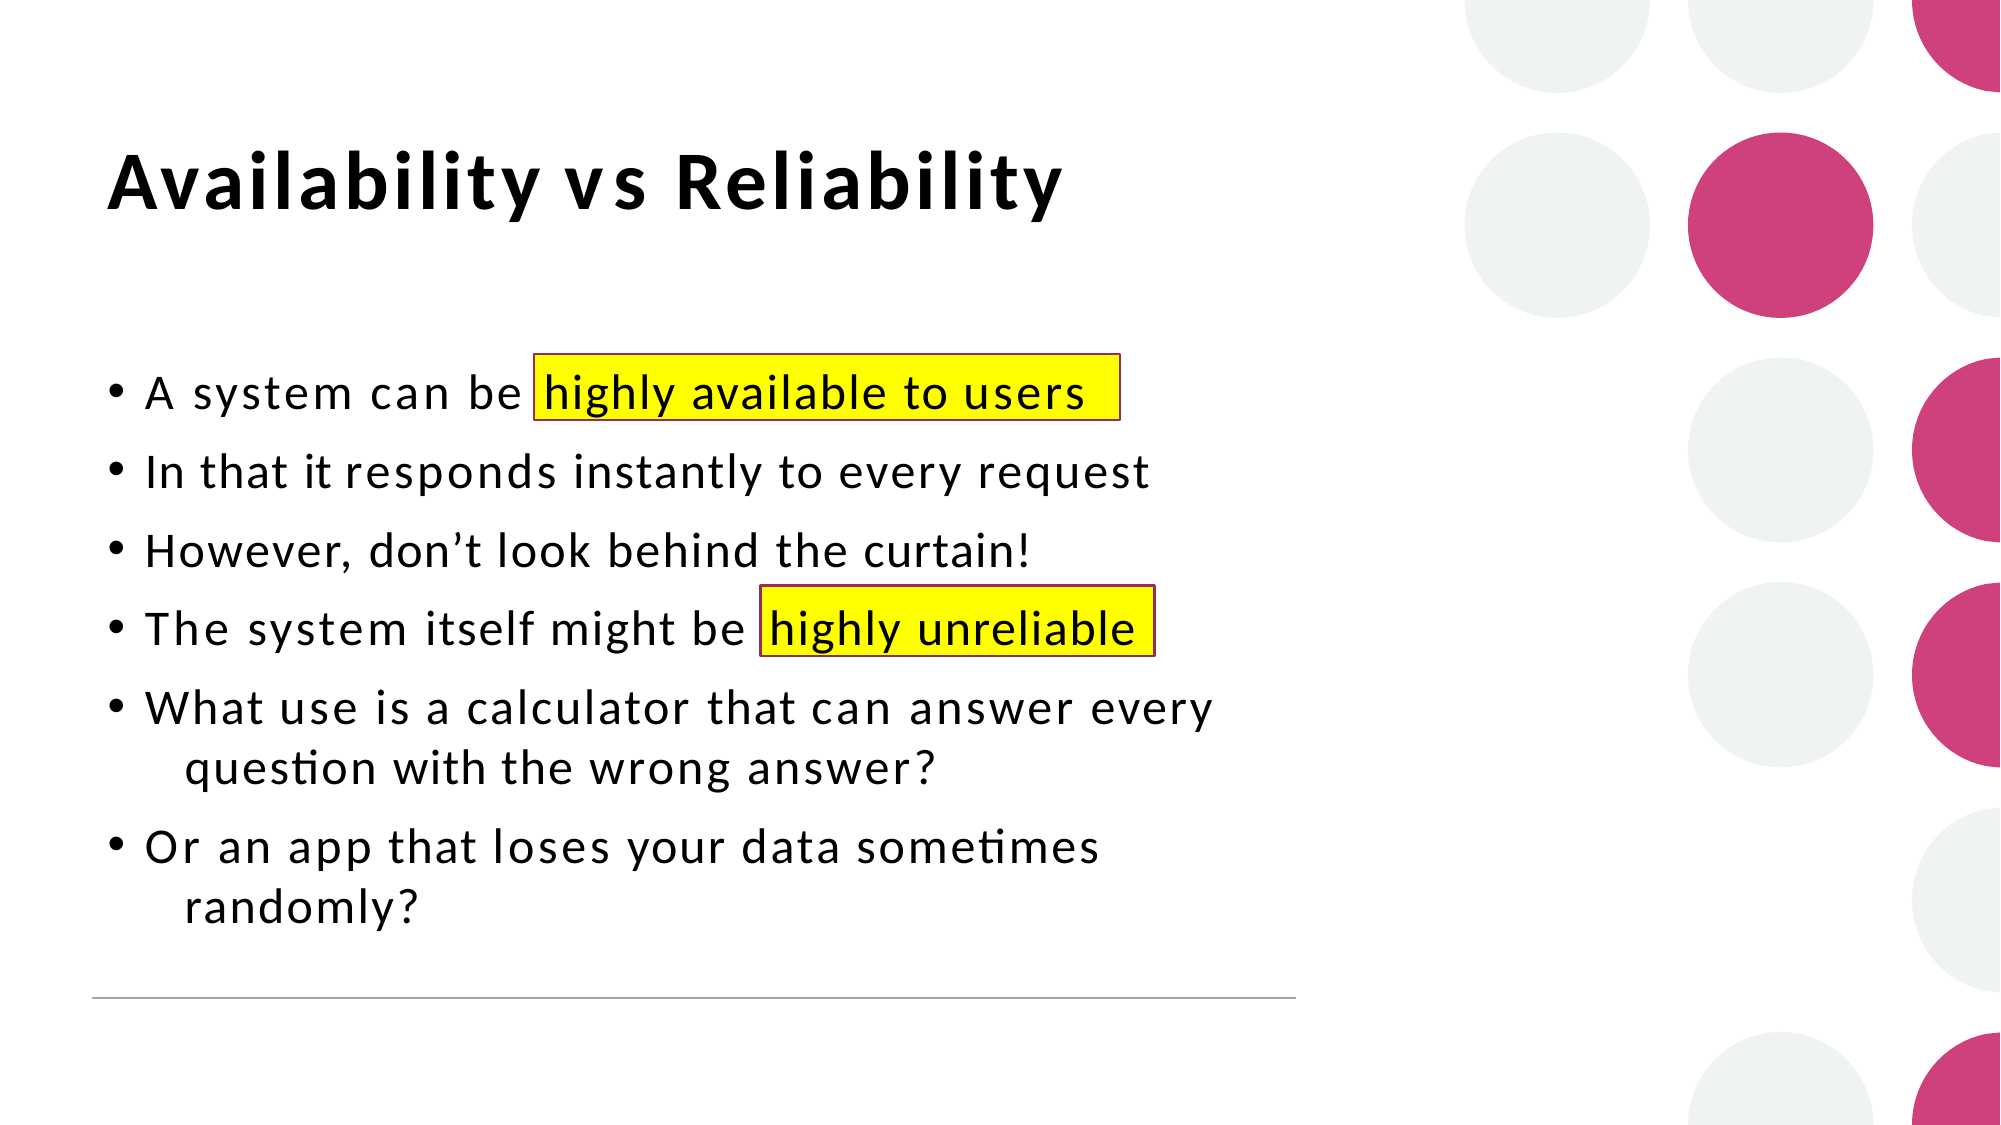

# Availability vs Reliability
highly available to users
A system can be
In that it responds instantly to every request
However, don’t look behind the curtain!
highly unreliable
The system itself might be
What use is a calculator that can answer every 	question with the wrong answer?
Or an app that loses your data sometimes 	randomly?